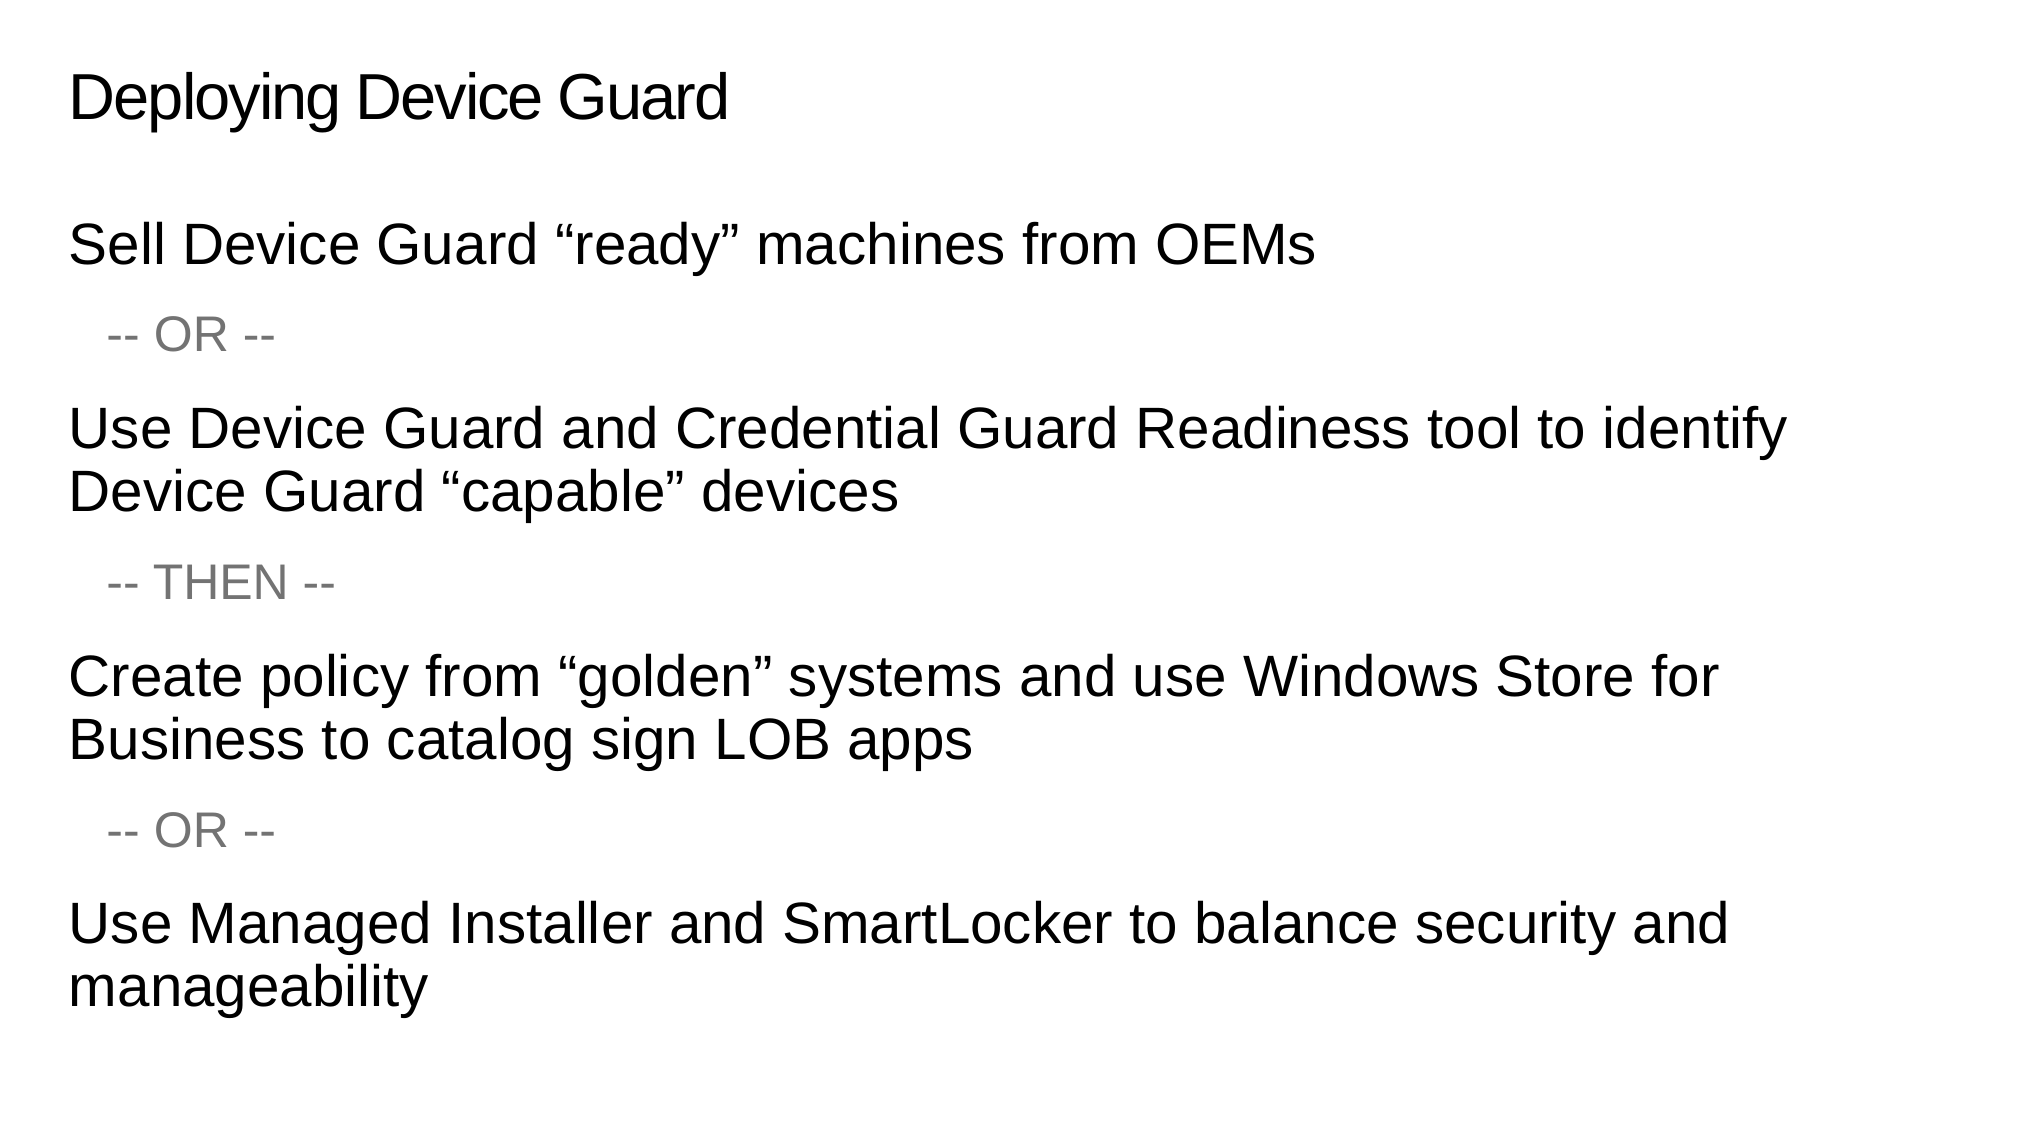

# Deploying Device Guard
Sell Device Guard “ready” machines from OEMs
-- OR --
Use Device Guard and Credential Guard Readiness tool to identify Device Guard “capable” devices
-- THEN --
Create policy from “golden” systems and use Windows Store for Business to catalog sign LOB apps
-- OR --
Use Managed Installer and SmartLocker to balance security and manageability